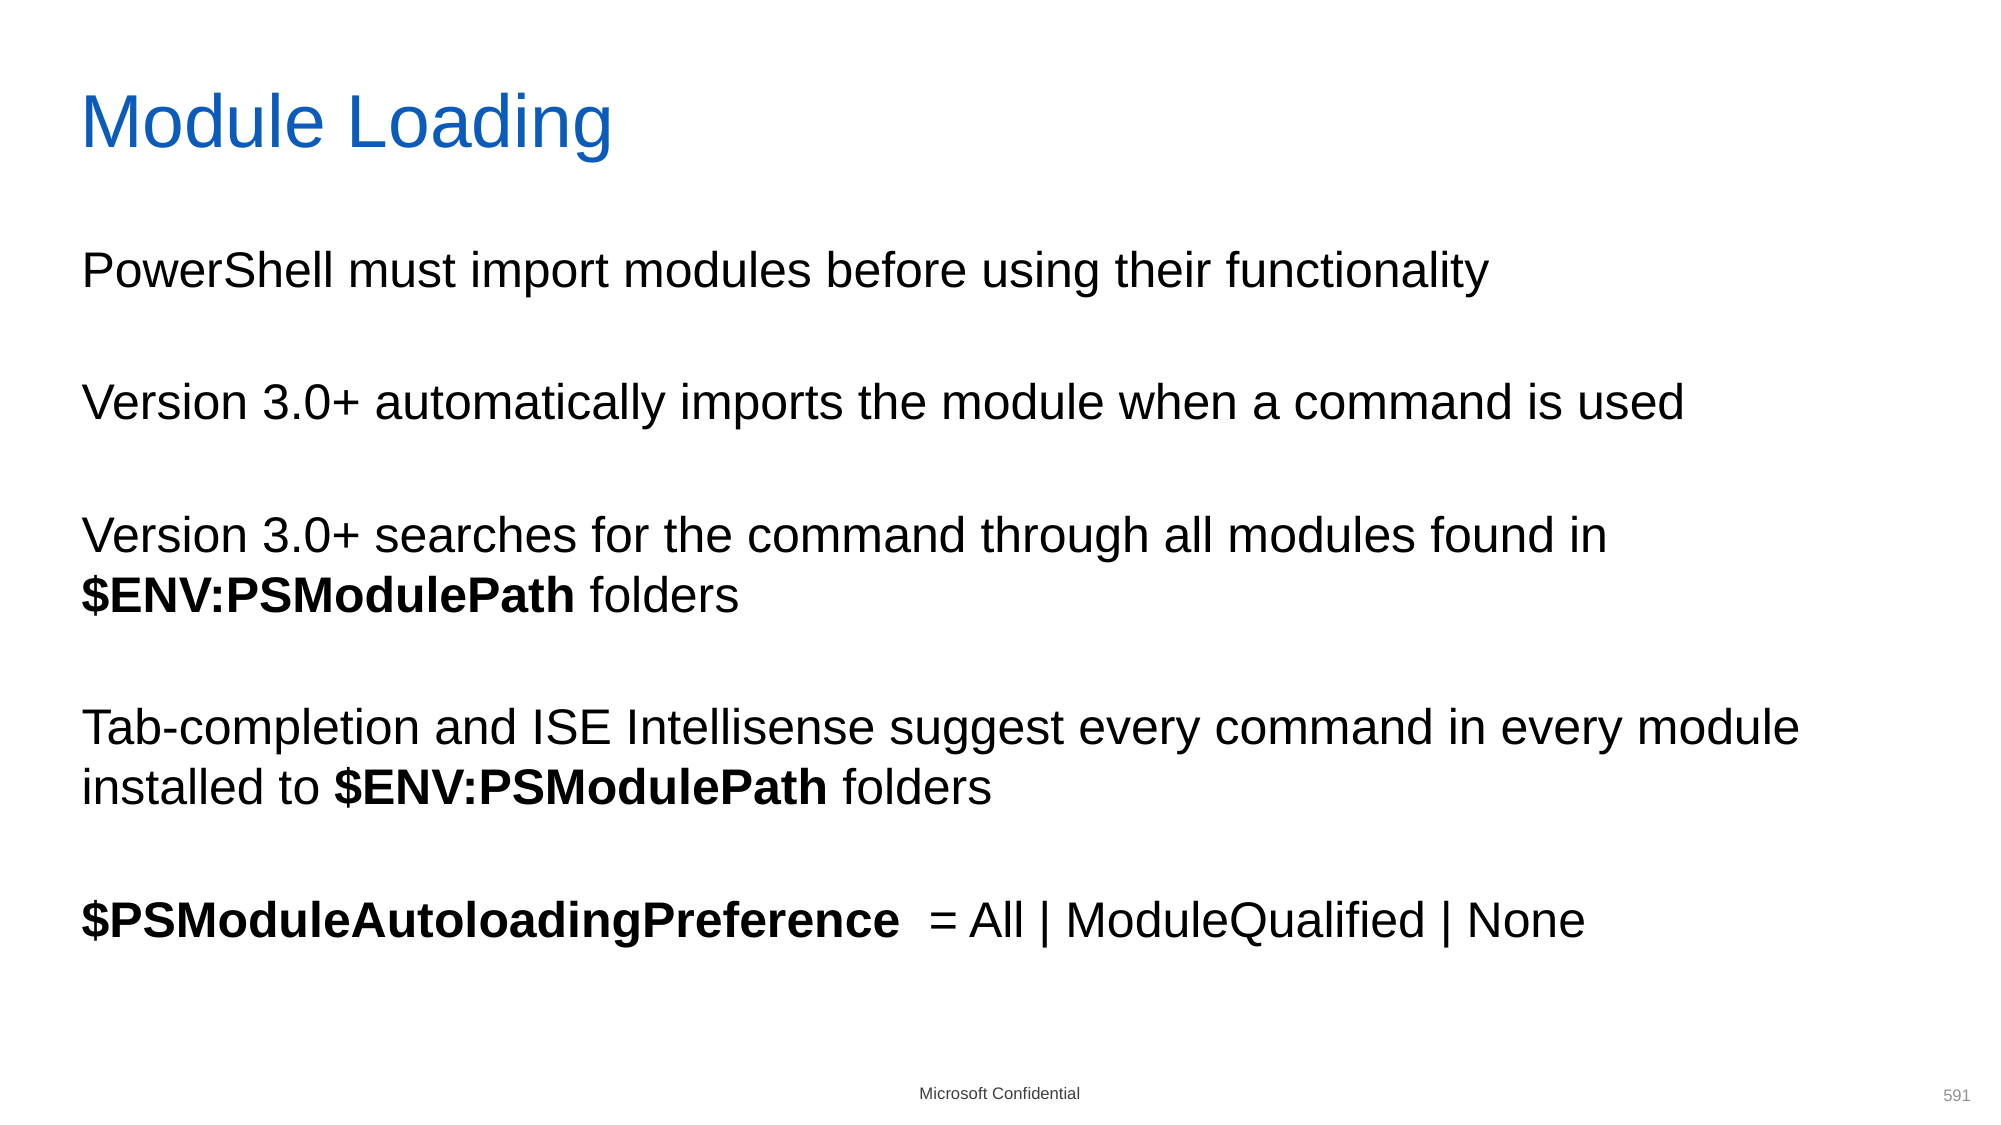

# Module Loading
PowerShell must import modules before using their functionality

Version 3.0+ automatically imports the module when a command is used

Version 3.0+ searches for the command through all modules found in $ENV:PSModulePath folders

Tab-completion and ISE Intellisense suggest every command in every module installed to $ENV:PSModulePath folders

$PSModuleAutoloadingPreference  = All | ModuleQualified | None
591